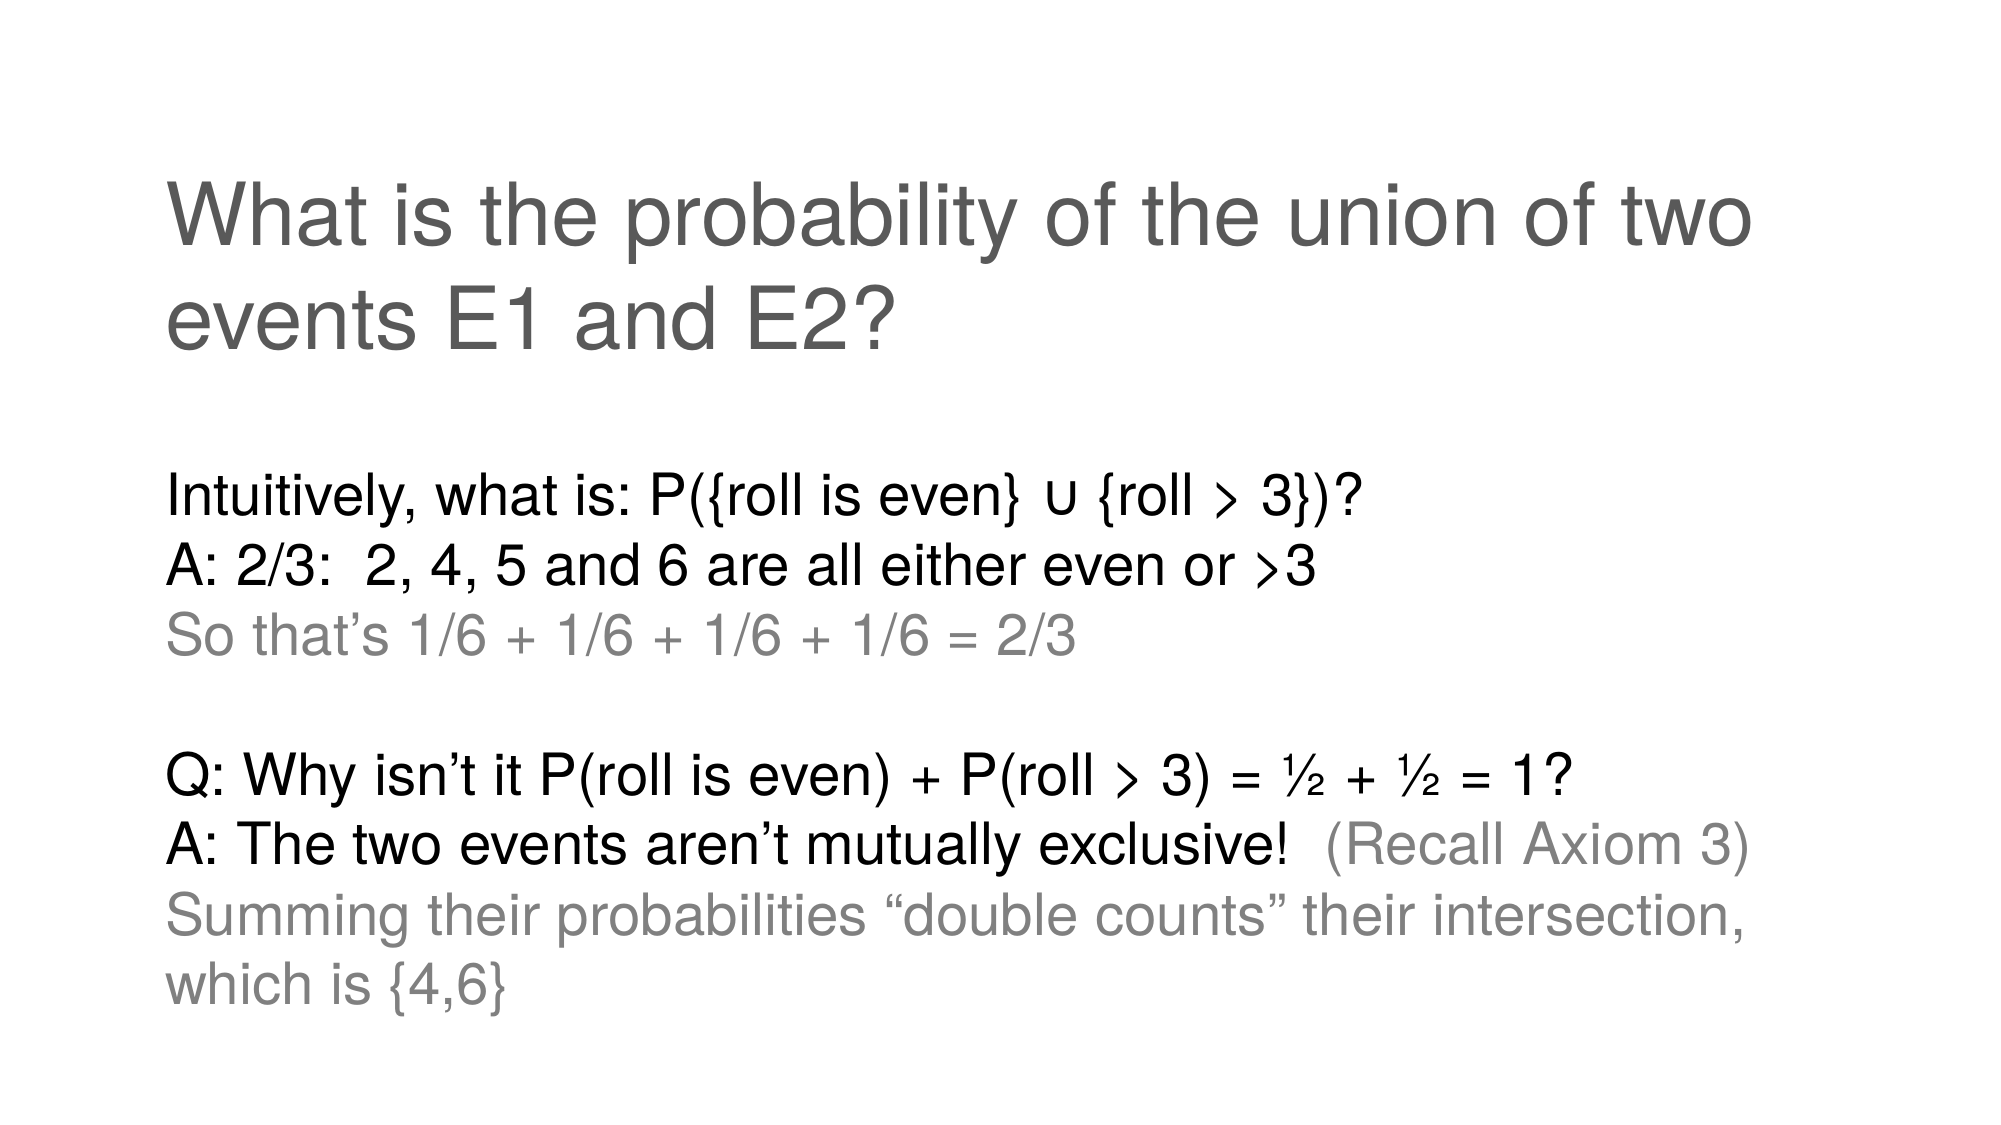

# What is the probability of the union of two events E1 and E2?
Intuitively, what is: P({roll is even} ∪ {roll > 3})?
A: 2/3:  2, 4, 5 and 6 are all either even or >3
So that’s 1/6 + 1/6 + 1/6 + 1/6 = 2/3

Q: Why isn’t it P(roll is even) + P(roll > 3) = ½ + ½ = 1?
A: The two events aren’t mutually exclusive!  (Recall Axiom 3)
Summing their probabilities “double counts” their intersection, which is {4,6}